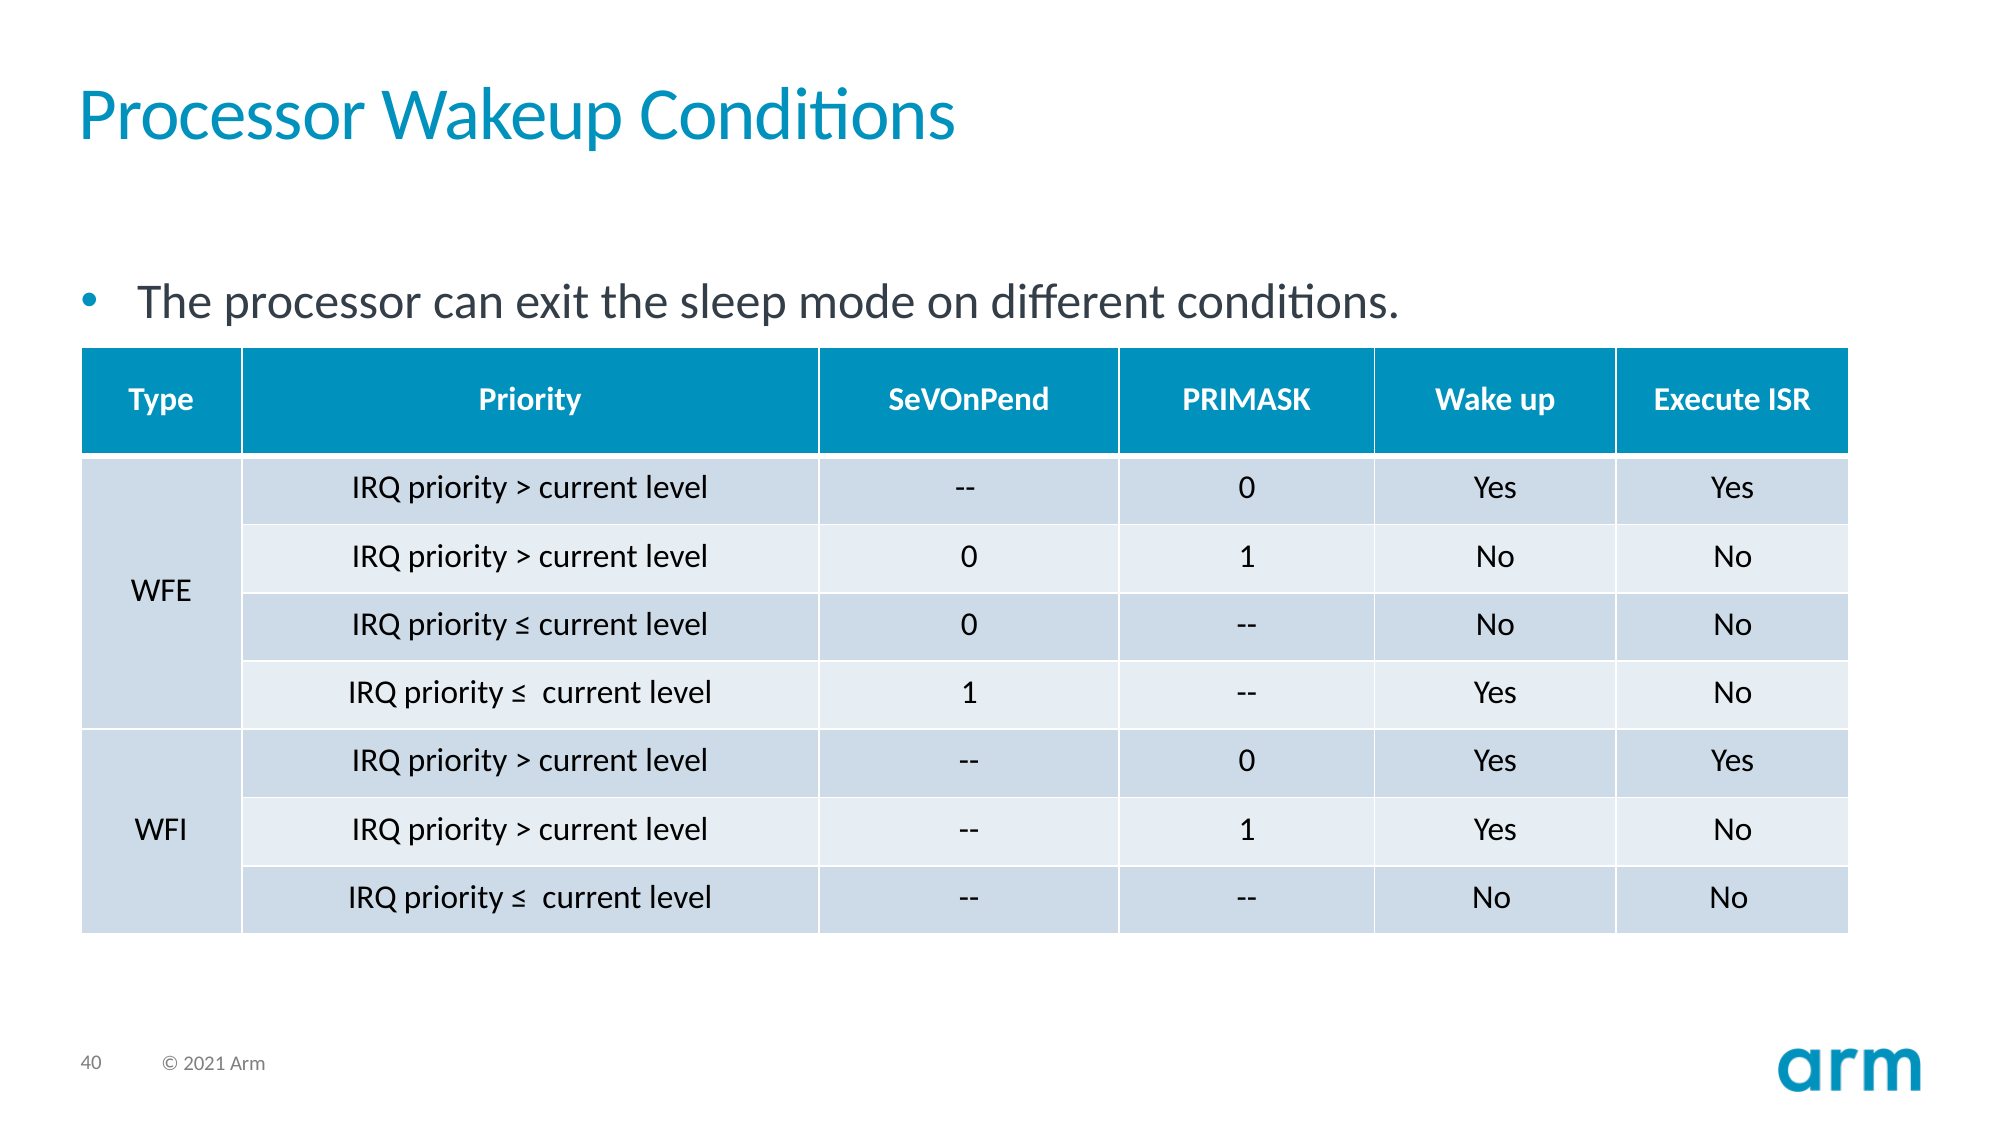

# Processor Wakeup Conditions
The processor can exit the sleep mode on different conditions.
| Type | Priority | SeVOnPend | PRIMASK | Wake up | Execute ISR |
| --- | --- | --- | --- | --- | --- |
| WFE | IRQ priority > current level | -- | 0 | Yes | Yes |
|  | IRQ priority > current level | 0 | 1 | No | No |
|  | IRQ priority ≤ current level | 0 | -- | No | No |
|  | IRQ priority ≤ current level | 1 | -- | Yes | No |
| WFI | IRQ priority > current level | -- | 0 | Yes | Yes |
|  | IRQ priority > current level | -- | 1 | Yes | No |
|  | IRQ priority ≤ current level | -- | -- | No | No |